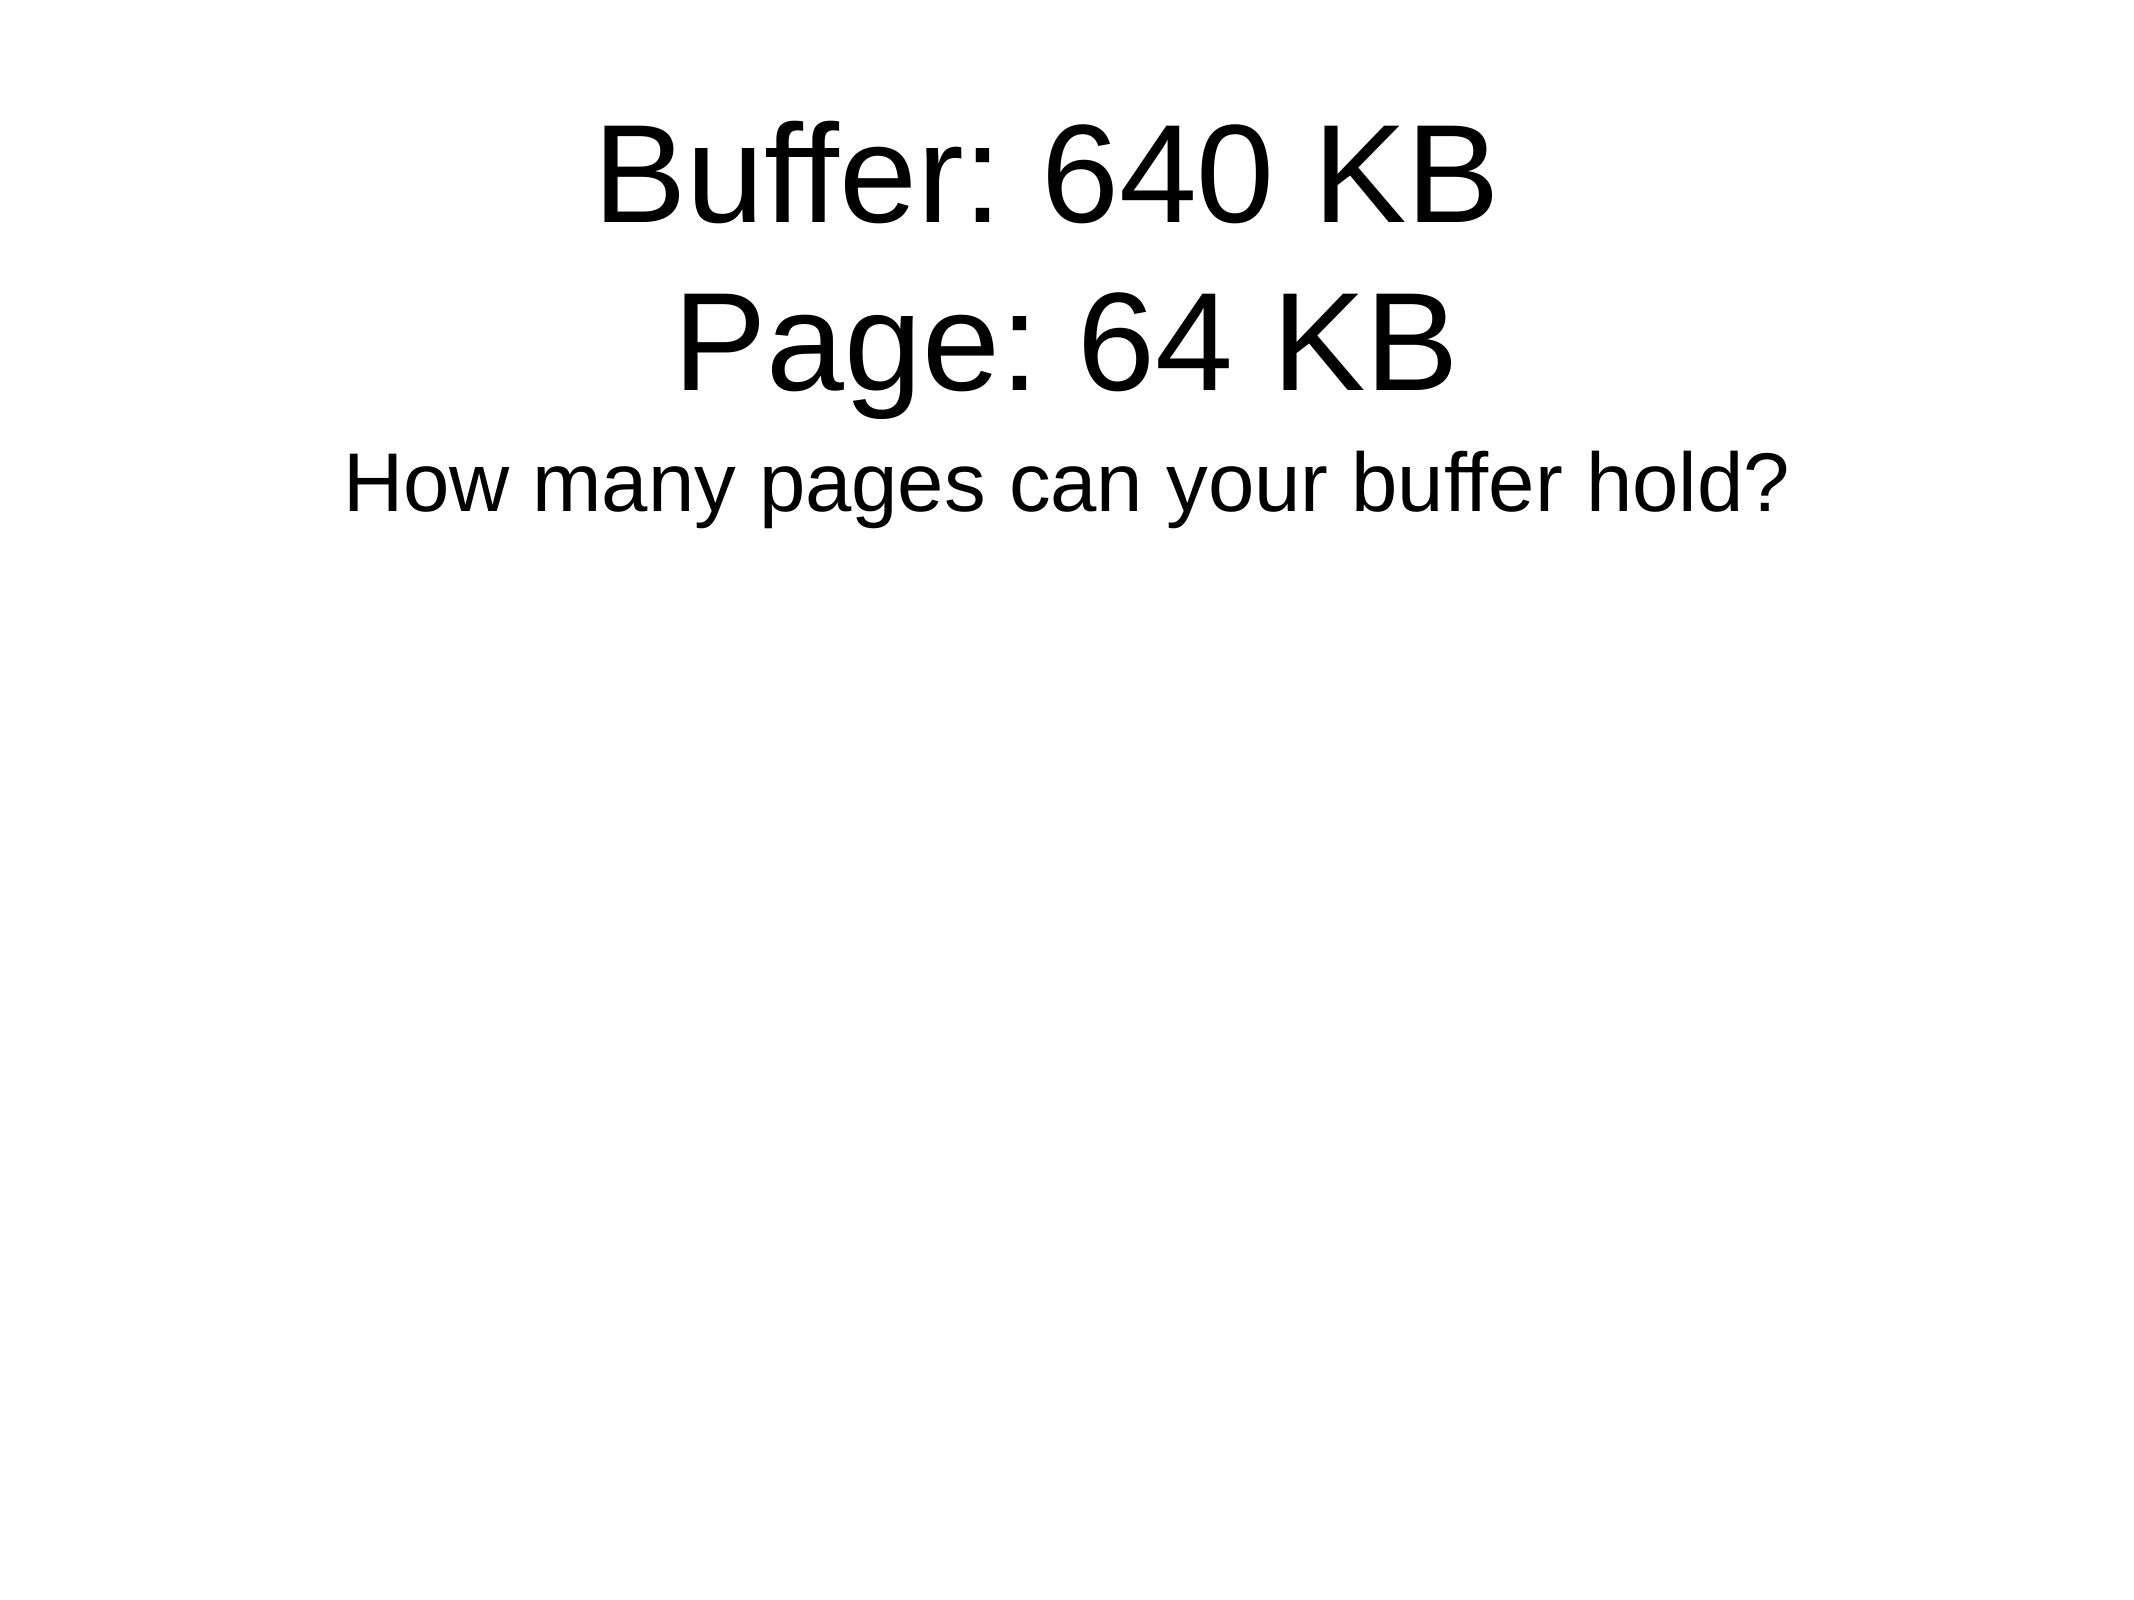

# Buffer: 640 KB
Page: 64 KB
How many pages can your buffer hold?